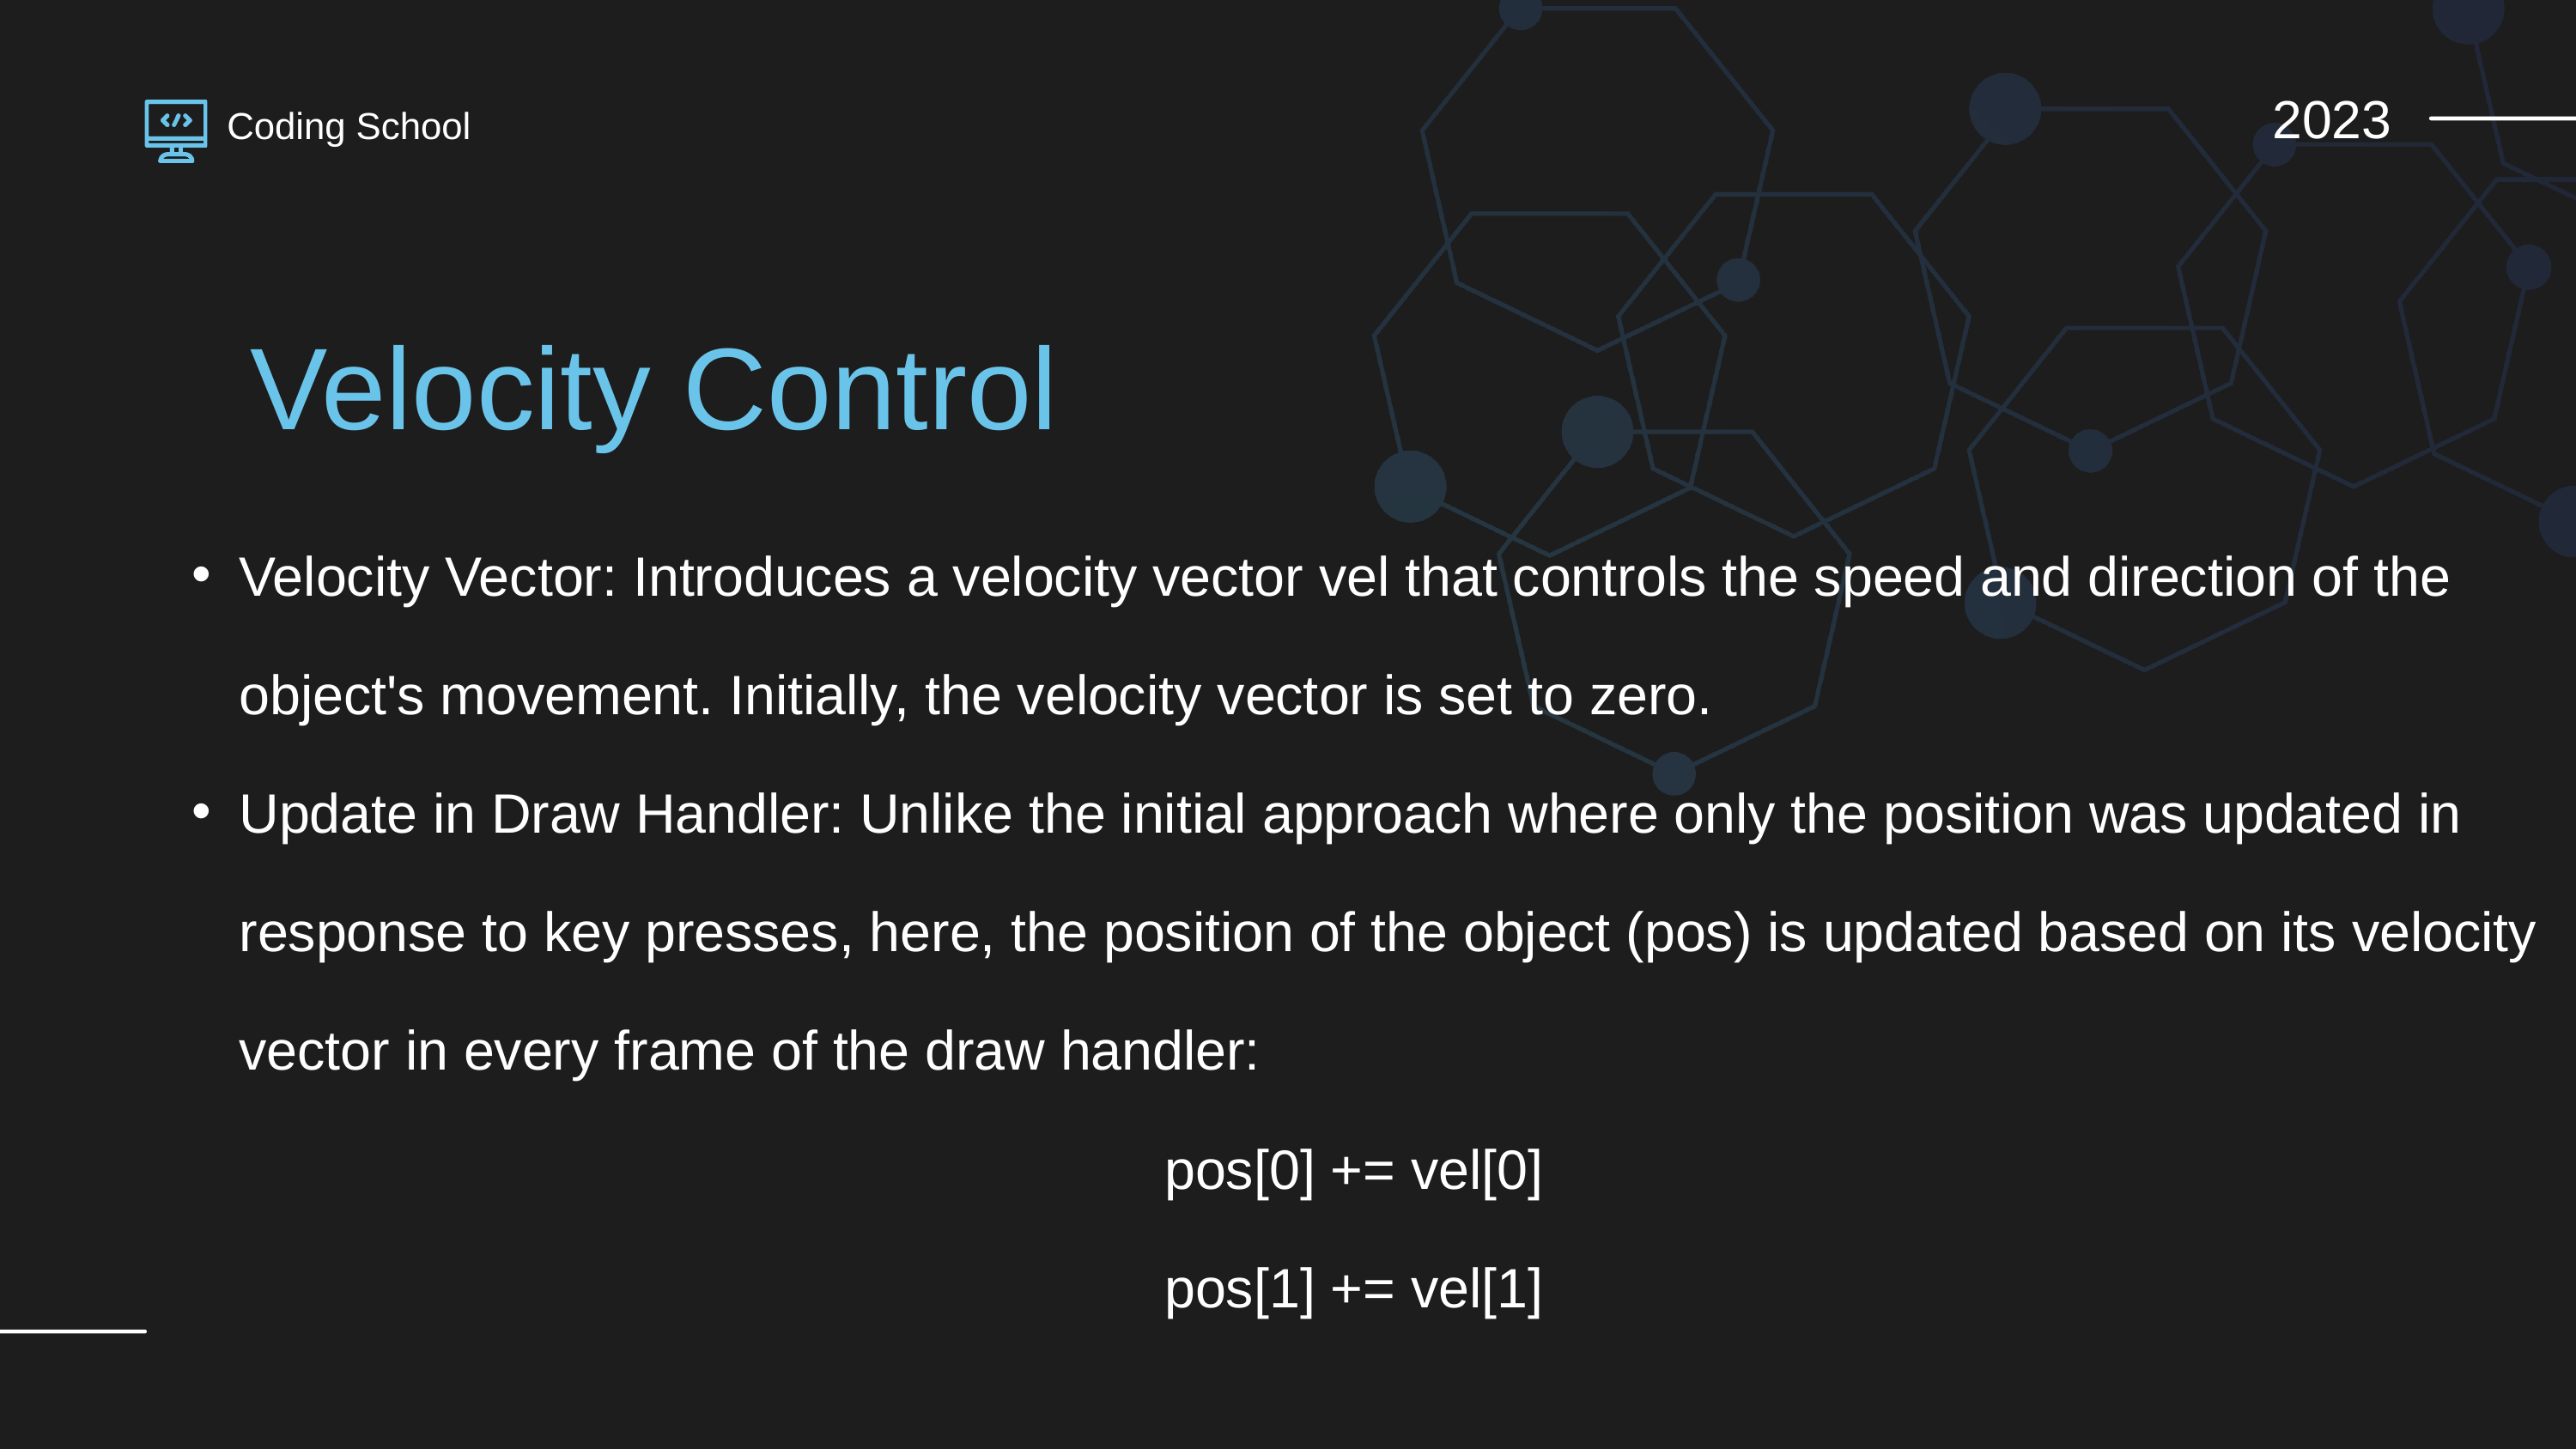

2023
Coding School

Velocity Control
Velocity Vector: Introduces a velocity vector vel that controls the speed and direction of the object's movement. Initially, the velocity vector is set to zero.
Update in Draw Handler: Unlike the initial approach where only the position was updated in response to key presses, here, the position of the object (pos) is updated based on its velocity vector in every frame of the draw handler:
pos[0] += vel[0]
pos[1] += vel[1]